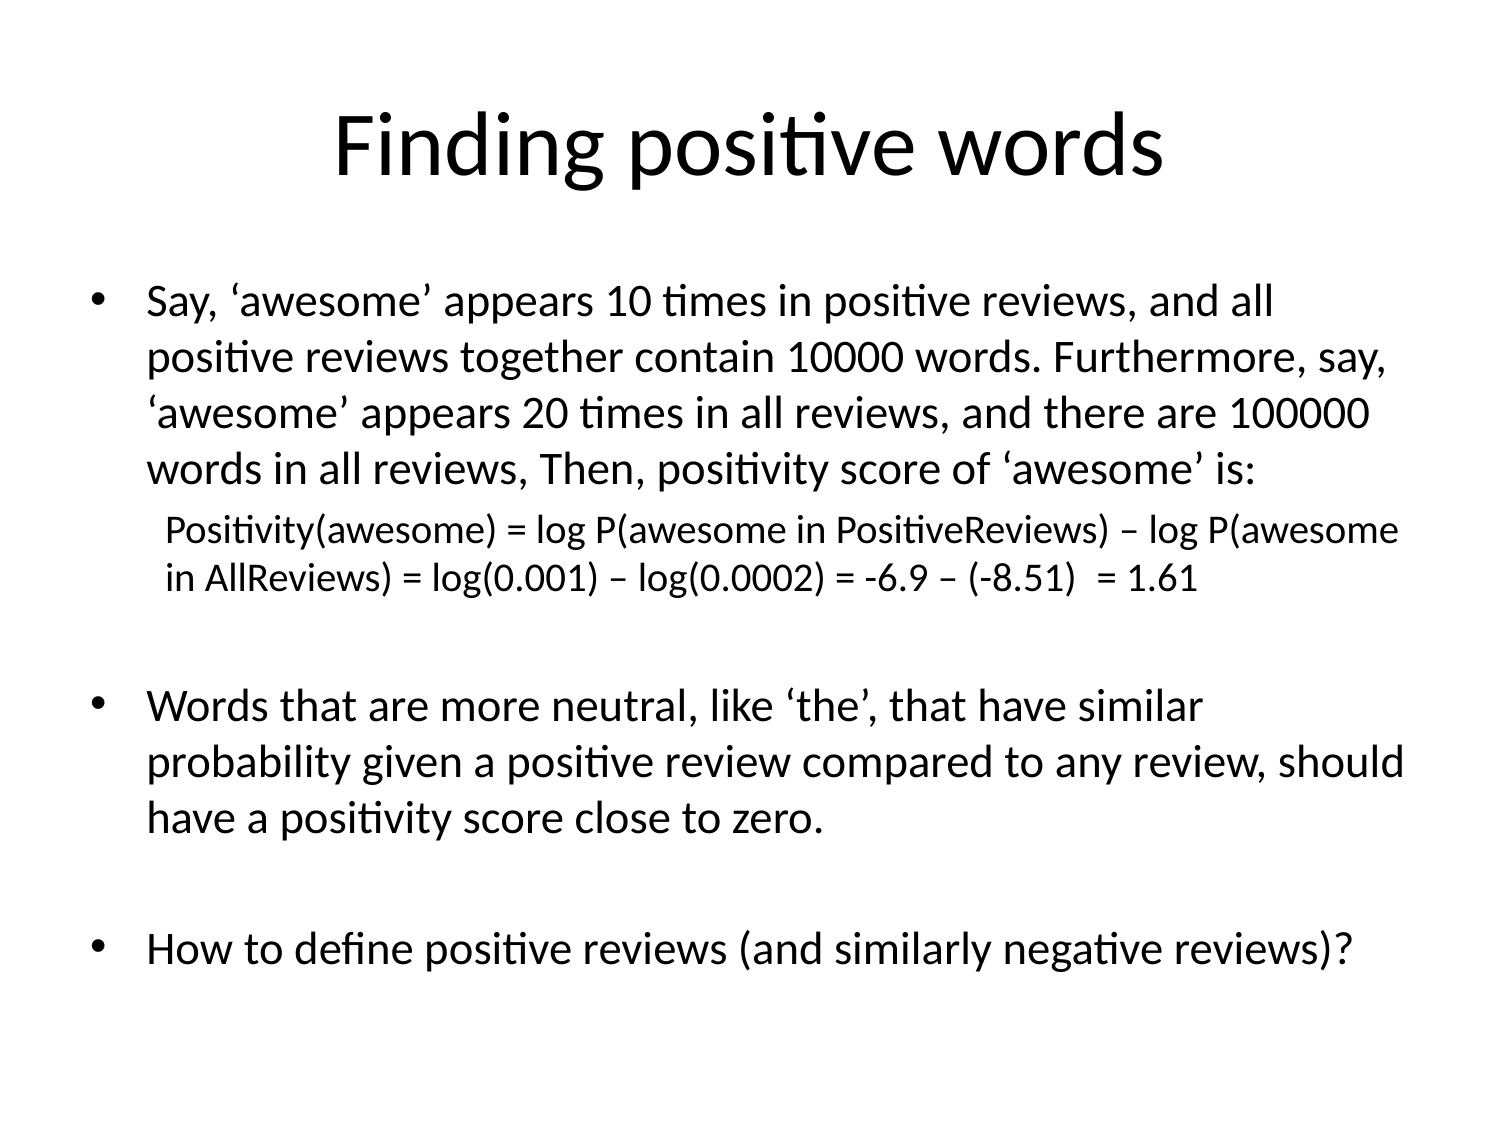

# Finding positive words
Say, ‘awesome’ appears 10 times in positive reviews, and all positive reviews together contain 10000 words. Furthermore, say, ‘awesome’ appears 20 times in all reviews, and there are 100000 words in all reviews, Then, positivity score of ‘awesome’ is:
Positivity(awesome) = log P(awesome in PositiveReviews) – log P(awesome in AllReviews) = log(0.001) – log(0.0002) = -6.9 – (-8.51)  = 1.61

Words that are more neutral, like ‘the’, that have similar probability given a positive review compared to any review, should have a positivity score close to zero.

How to define positive reviews (and similarly negative reviews)?